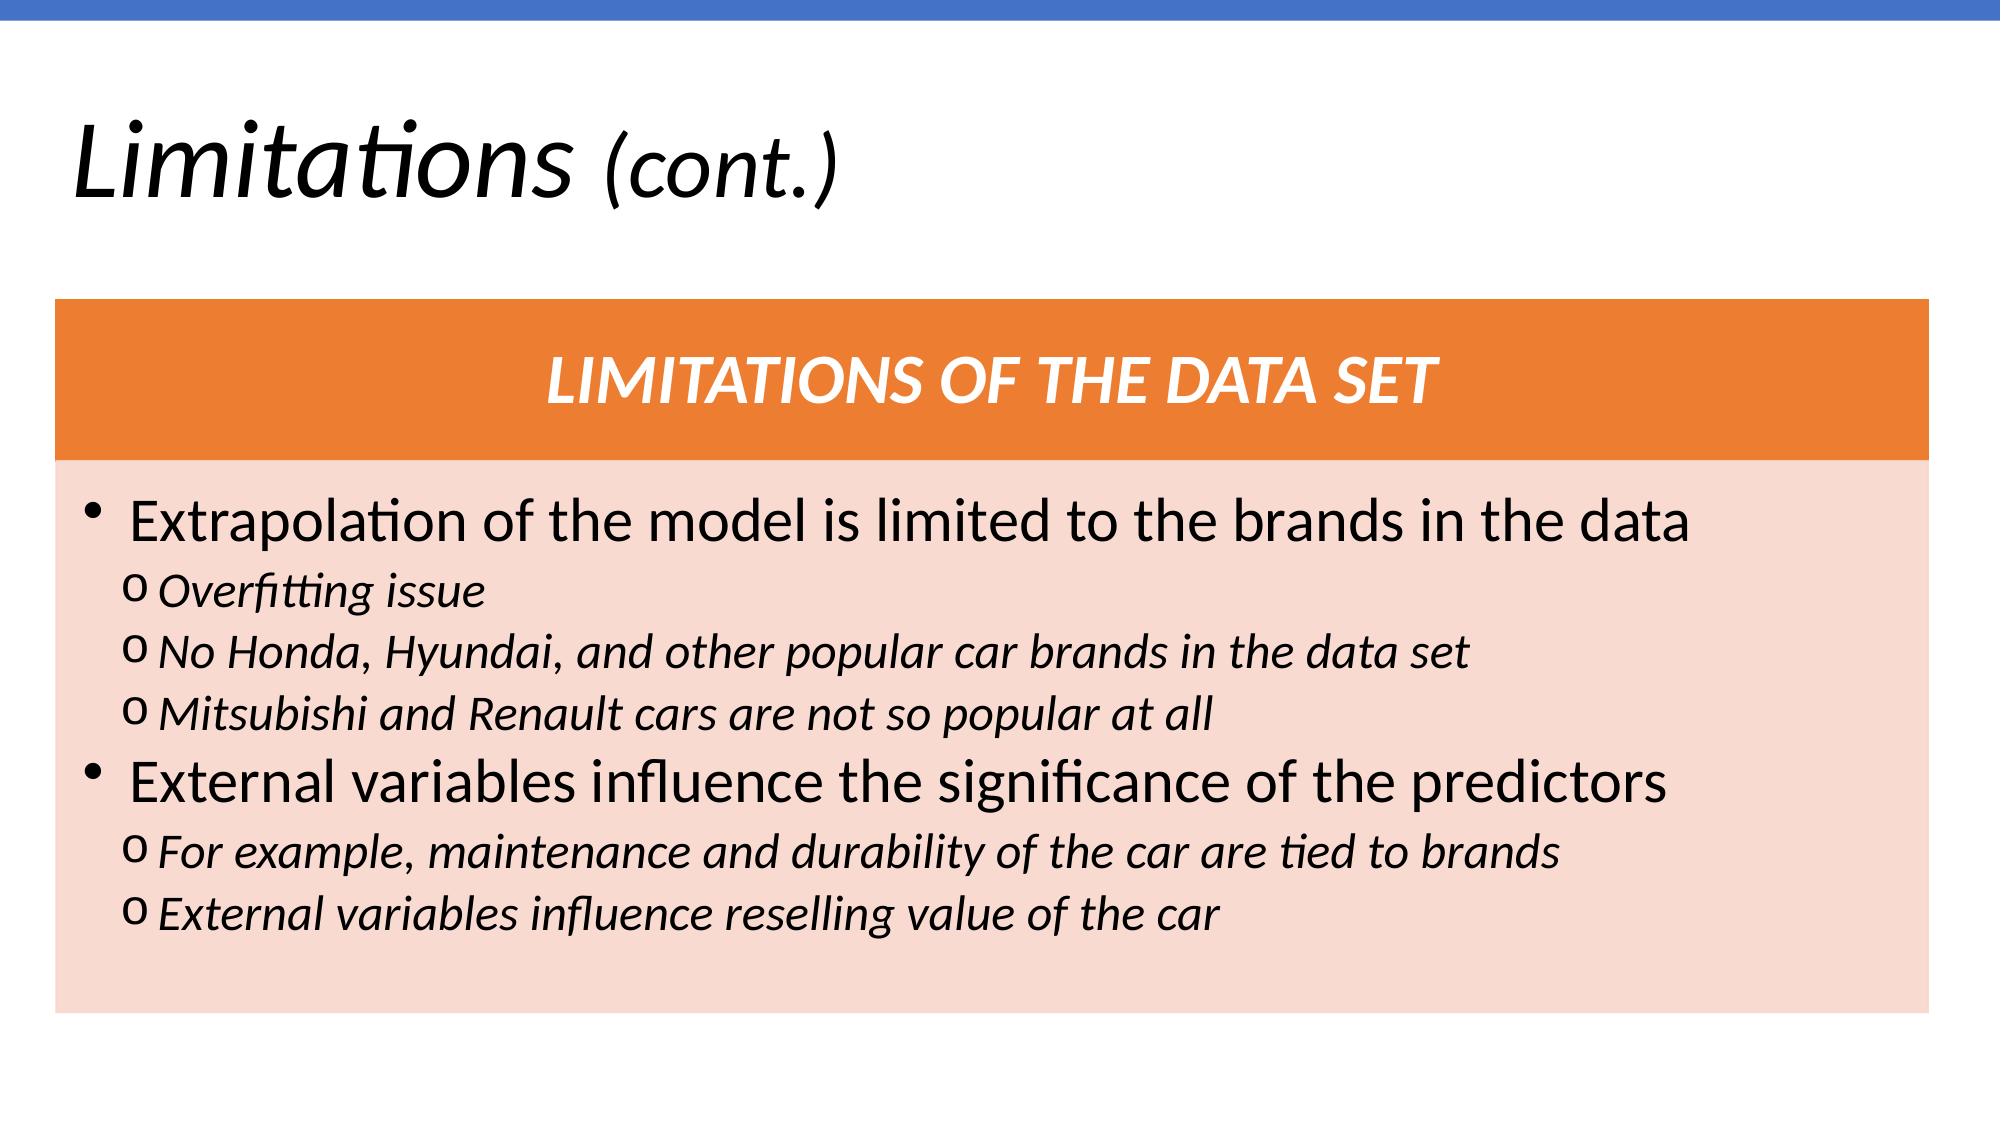

# Limitations (cont.)
LIMITATIONS OF THE DATA SET
Extrapolation of the model is limited to the brands in the data
Overfitting issue
No Honda, Hyundai, and other popular car brands in the data set
Mitsubishi and Renault cars are not so popular at all
External variables influence the significance of the predictors
For example, maintenance and durability of the car are tied to brands
External variables influence reselling value of the car